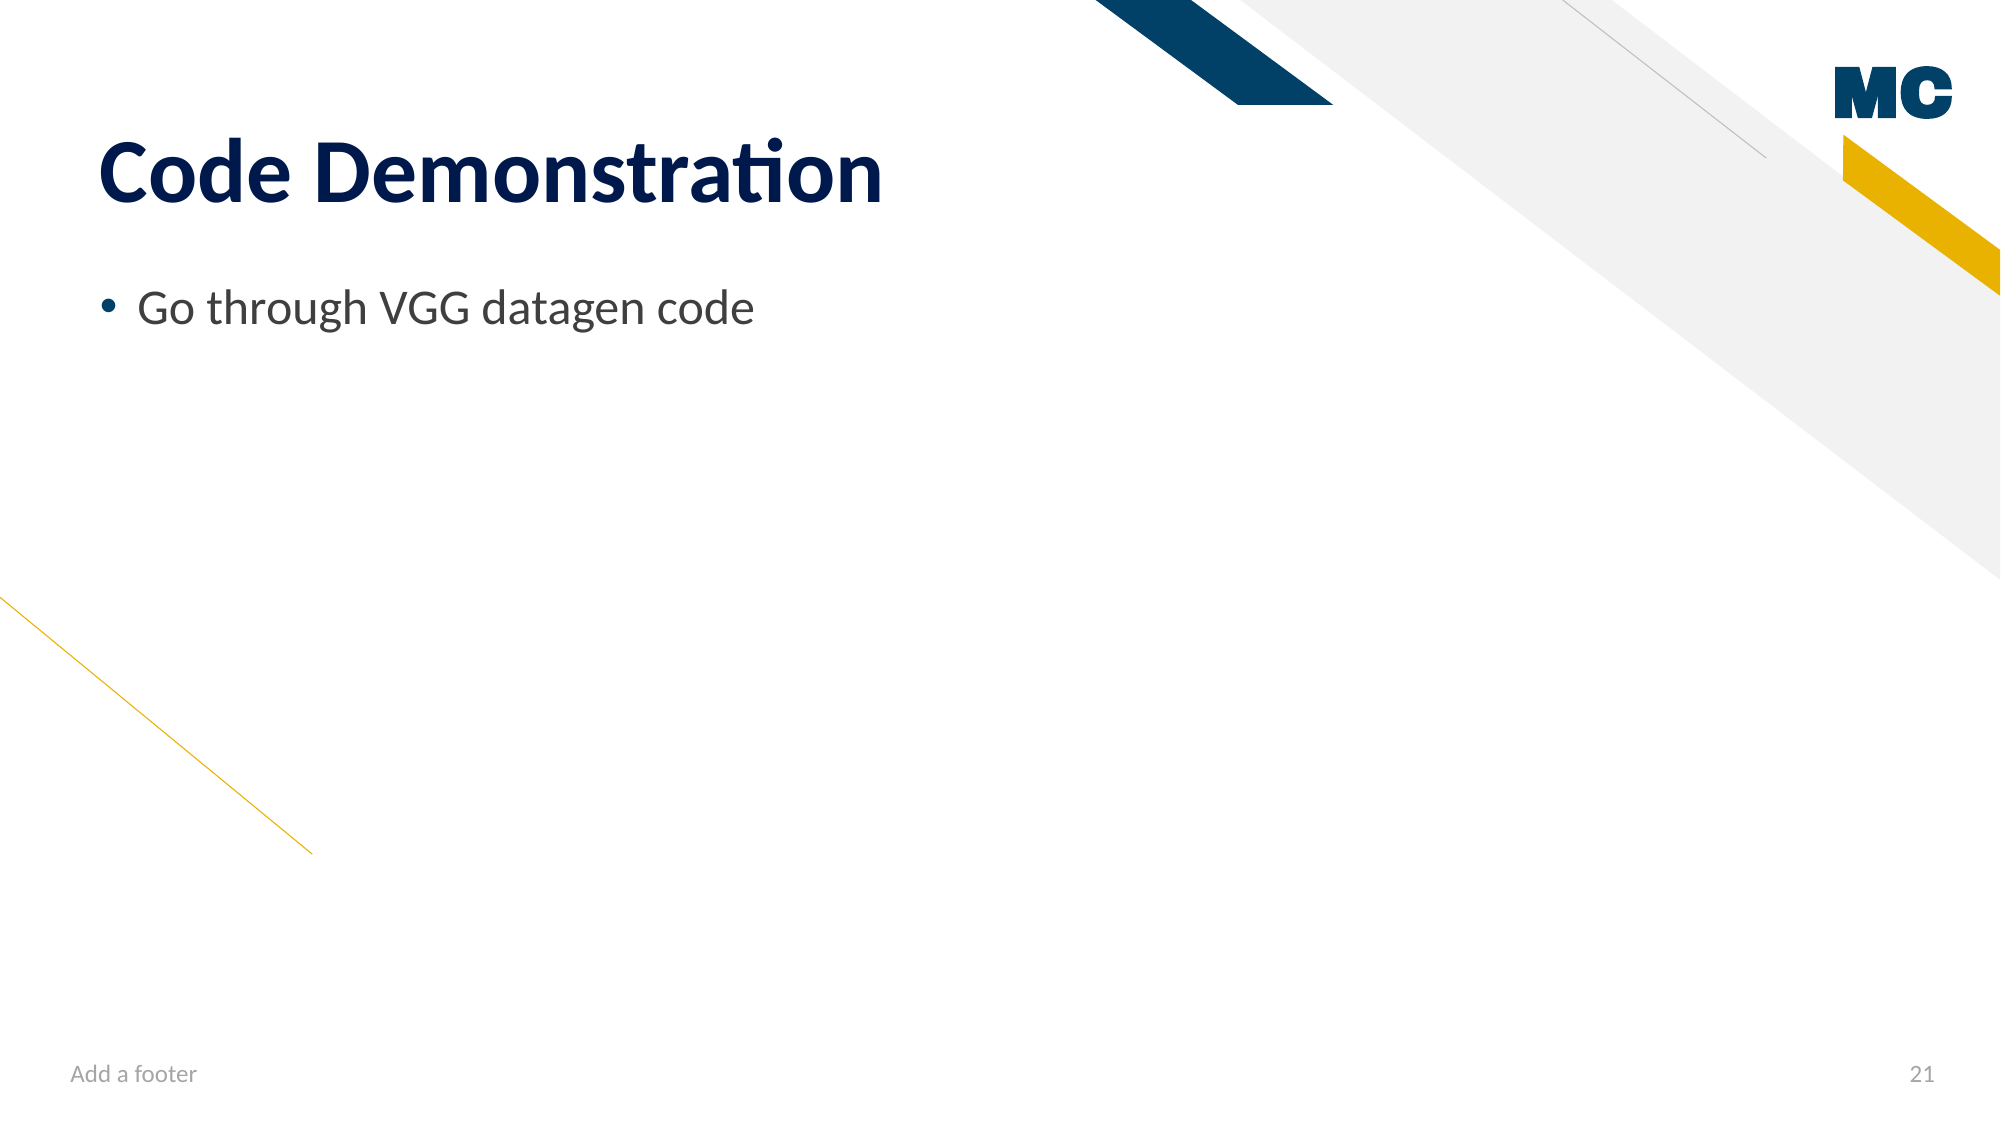

# Code Demonstration
Go through VGG datagen code
Add a footer
21